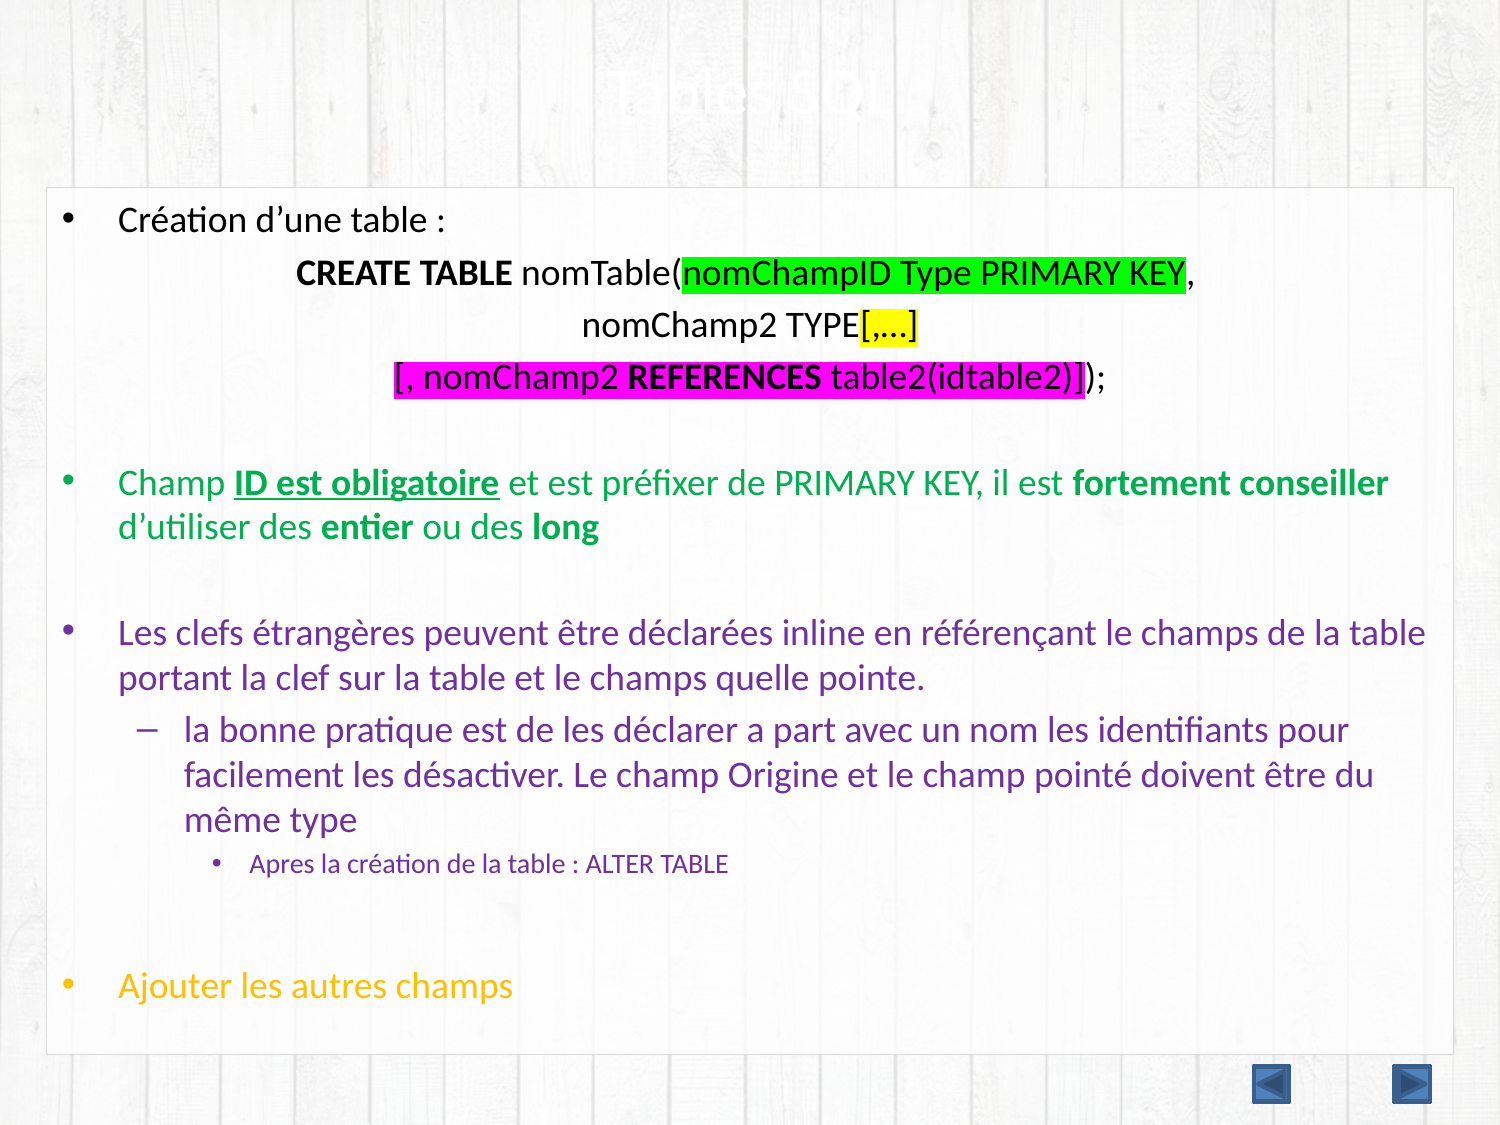

# Tables SQL
Création d’une table :
CREATE TABLE nomTable(nomChampID Type PRIMARY KEY,
nomChamp2 TYPE[,…]
[, nomChamp2 REFERENCES table2(idtable2)]);

Champ ID est obligatoire et est préfixer de PRIMARY KEY, il est fortement conseiller d’utiliser des entier ou des long

Les clefs étrangères peuvent être déclarées inline en référençant le champs de la table portant la clef sur la table et le champs quelle pointe.
la bonne pratique est de les déclarer a part avec un nom les identifiants pour facilement les désactiver. Le champ Origine et le champ pointé doivent être du même type
Apres la création de la table : ALTER TABLE

Ajouter les autres champs